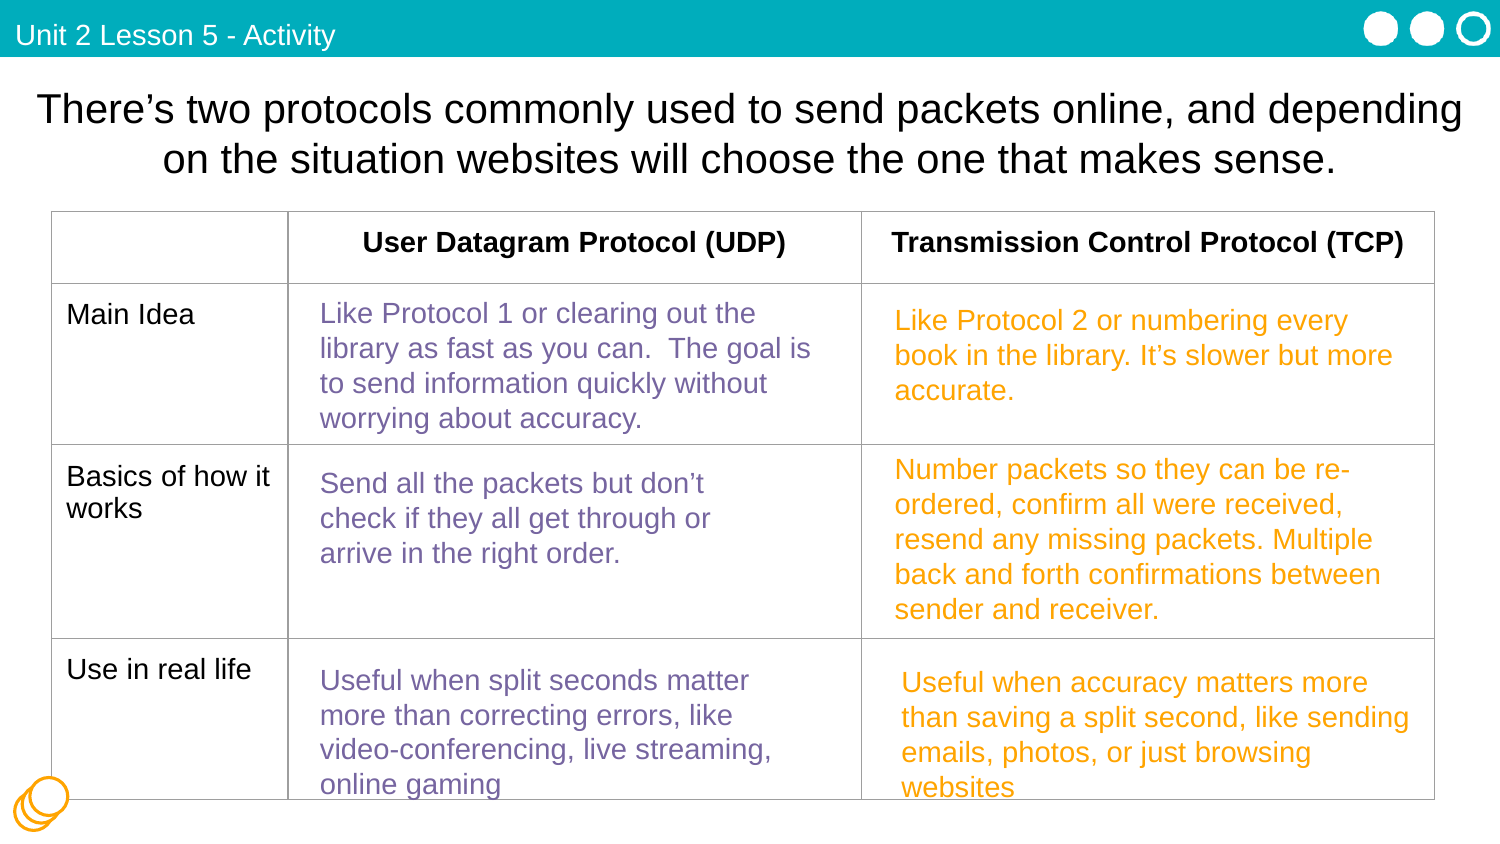

Unit 2 Lesson 5 - Activity
There’s two protocols commonly used to send packets online, and depending on the situation websites will choose the one that makes sense.
|  | User Datagram Protocol (UDP) | Transmission Control Protocol (TCP) |
| --- | --- | --- |
| Main Idea |  |  |
| Basics of how it works |  |  |
| Use in real life |  |  |
Like Protocol 1 or clearing out the library as fast as you can.  The goal is to send information quickly without worrying about accuracy.
Like Protocol 2 or numbering every book in the library. It’s slower but more accurate.
Number packets so they can be re-ordered, confirm all were received, resend any missing packets. Multiple back and forth confirmations between sender and receiver.
Send all the packets but don’t check if they all get through or arrive in the right order.
Useful when split seconds matter more than correcting errors, like video-conferencing, live streaming, online gaming
Useful when accuracy matters more than saving a split second, like sending emails, photos, or just browsing websites